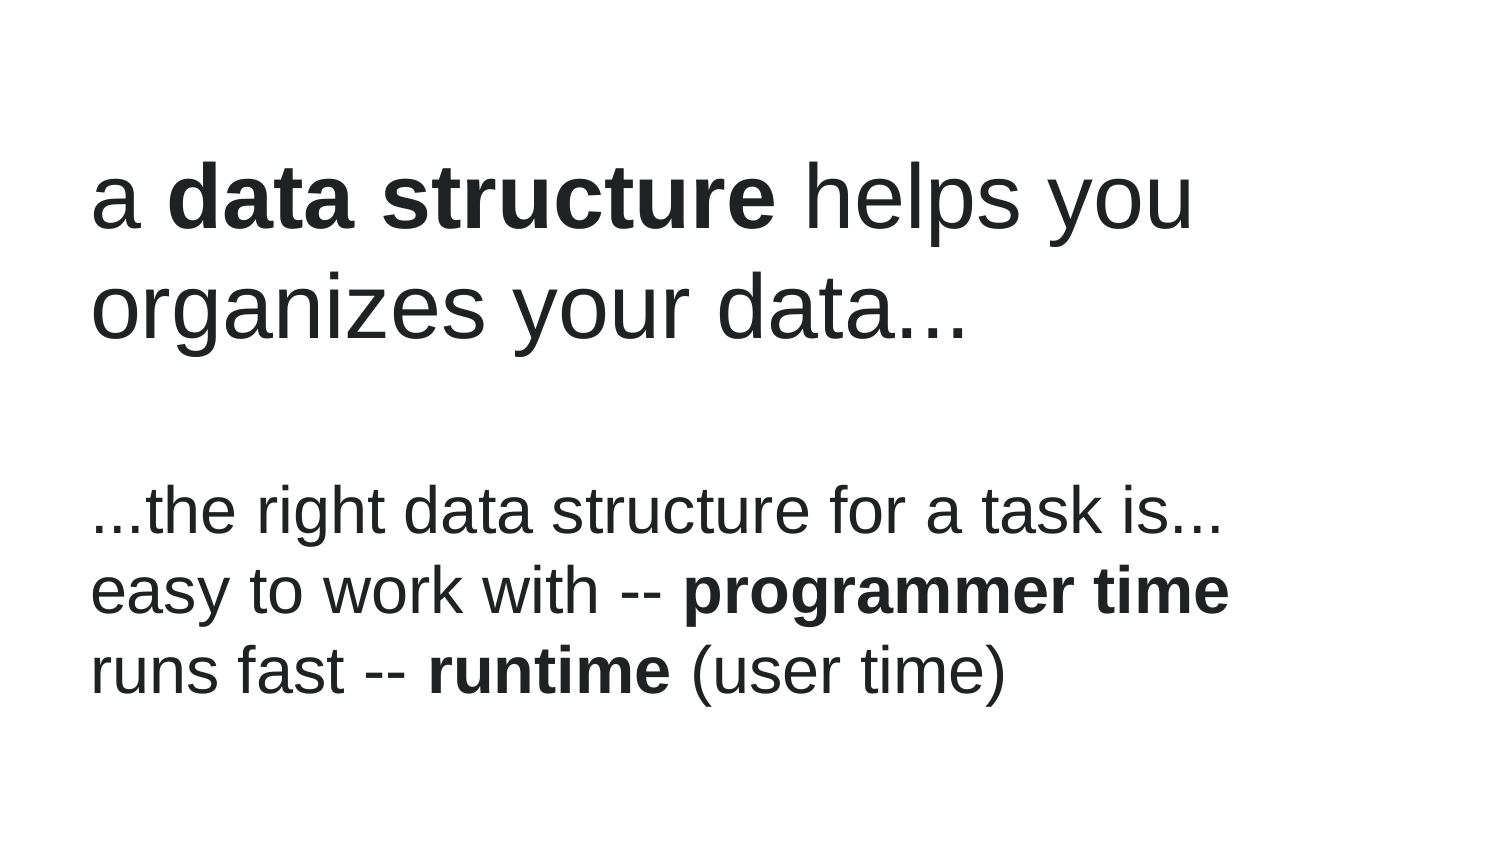

# a data structure helps you organizes your data... ...the right data structure for a task is... easy to work with -- programmer time runs fast -- runtime (user time)